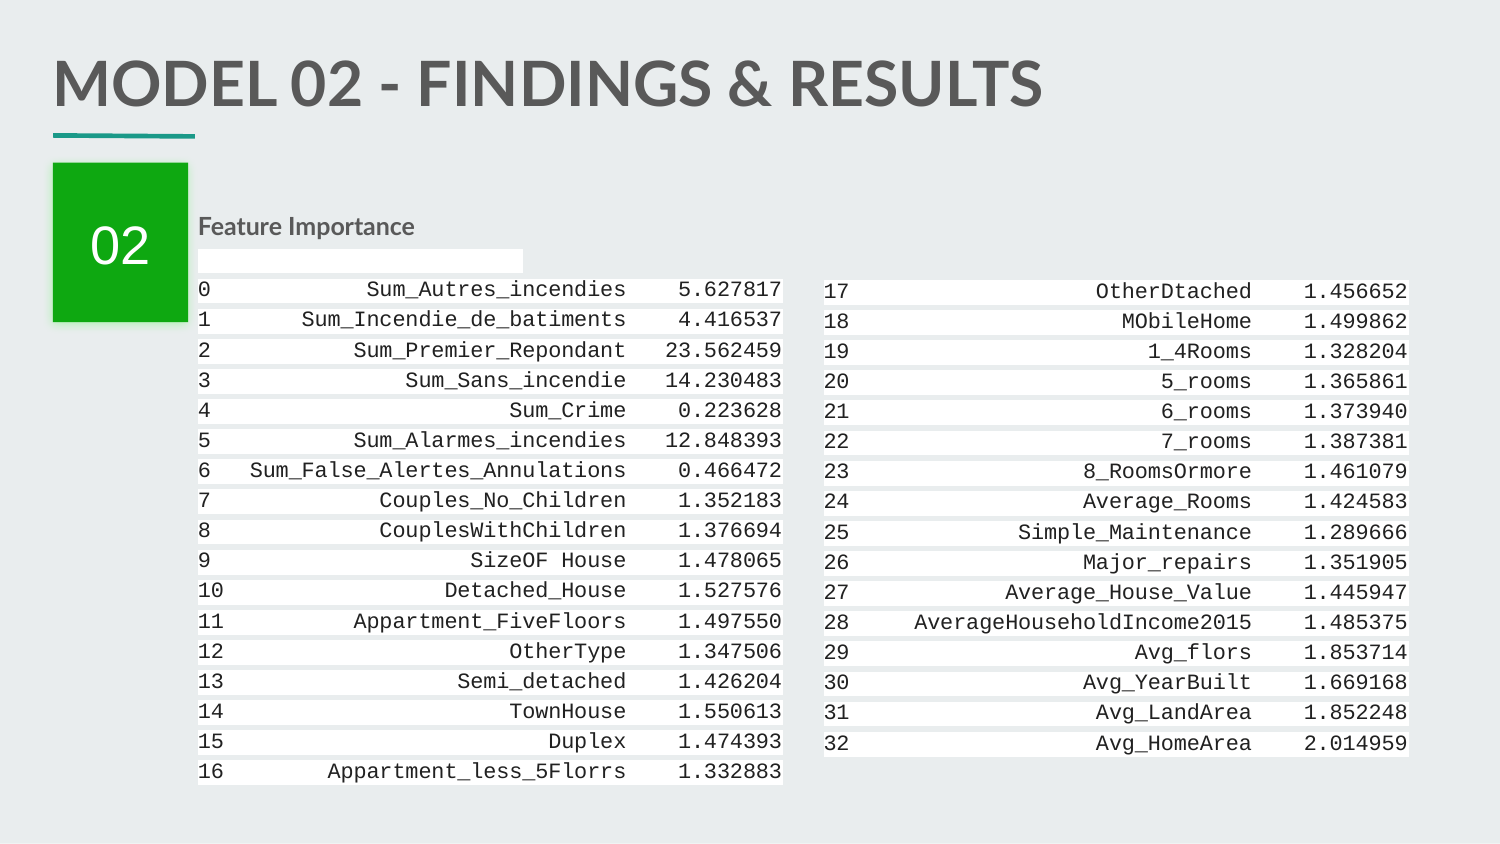

MODEL 02 - FINDINGS & RESULTS
02
Feature Importance

0            Sum_Autres_incendies    5.627817
1       Sum_Incendie_de_batiments    4.416537
2           Sum_Premier_Repondant   23.562459
3               Sum_Sans_incendie   14.230483
4                       Sum_Crime    0.223628
5           Sum_Alarmes_incendies   12.848393
6   Sum_False_Alertes_Annulations    0.466472
7             Couples_No_Children    1.352183
8             CouplesWithChildren    1.376694
9                    SizeOF House    1.478065
10                 Detached_House    1.527576
11          Appartment_FiveFloors    1.497550
12                      OtherType    1.347506
13                  Semi_detached    1.426204
14                      TownHouse    1.550613
15                         Duplex    1.474393
16        Appartment_less_5Florrs    1.332883

17                   OtherDtached    1.456652
18                     MObileHome    1.499862
19                       1_4Rooms    1.328204
20                        5_rooms    1.365861
21                        6_rooms    1.373940
22                        7_rooms    1.387381
23                  8_RoomsOrmore    1.461079
24                  Average_Rooms    1.424583
25             Simple_Maintenance    1.289666
26                  Major_repairs    1.351905
27            Average_House_Value    1.445947
28     AverageHouseholdIncome2015    1.485375
29                      Avg_flors    1.853714
30                  Avg_YearBuilt    1.669168
31                   Avg_LandArea    1.852248
32                   Avg_HomeArea    2.014959